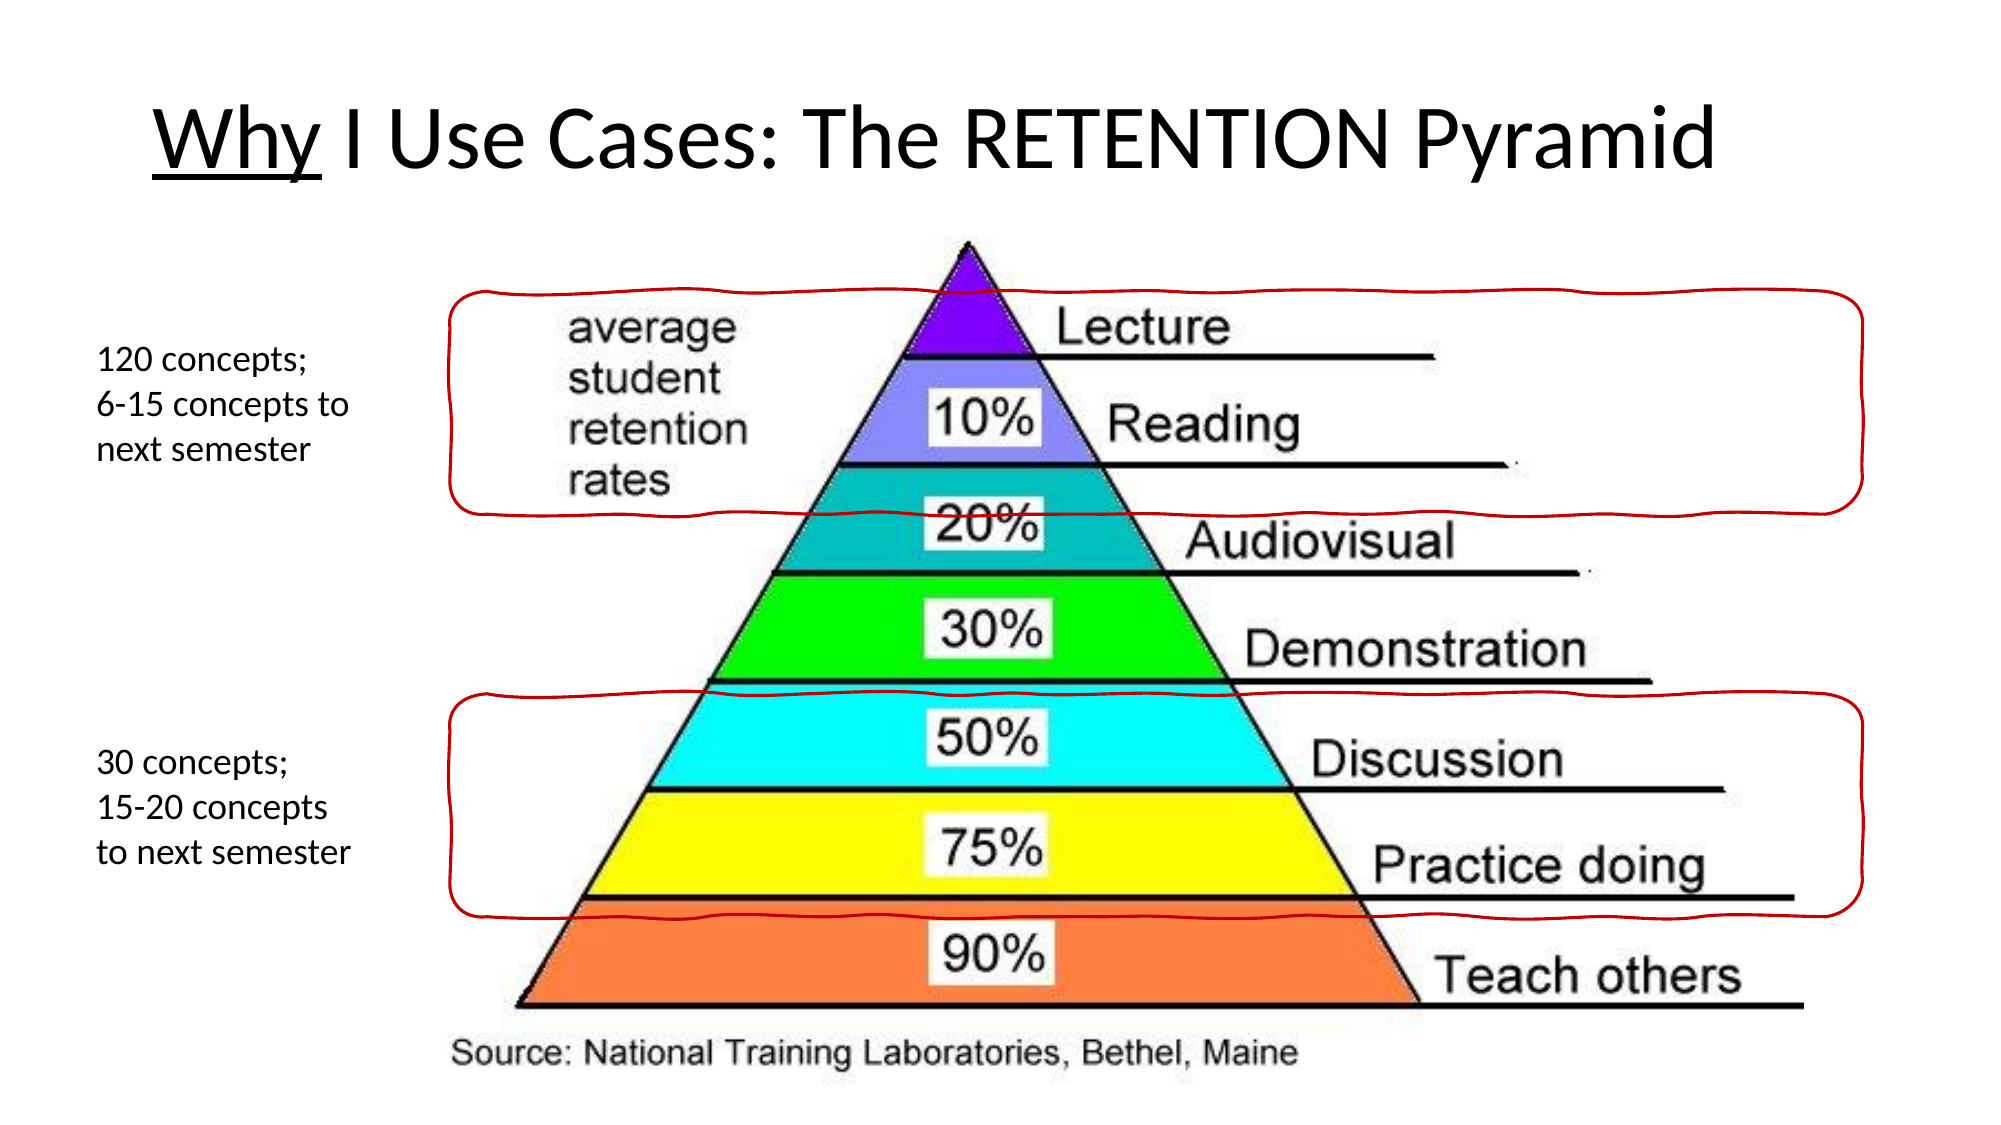

# Why I Use Cases: The RETENTION Pyramid

120 concepts;
6-15 concepts to next semester

30 concepts;
15-20 concepts to next semester